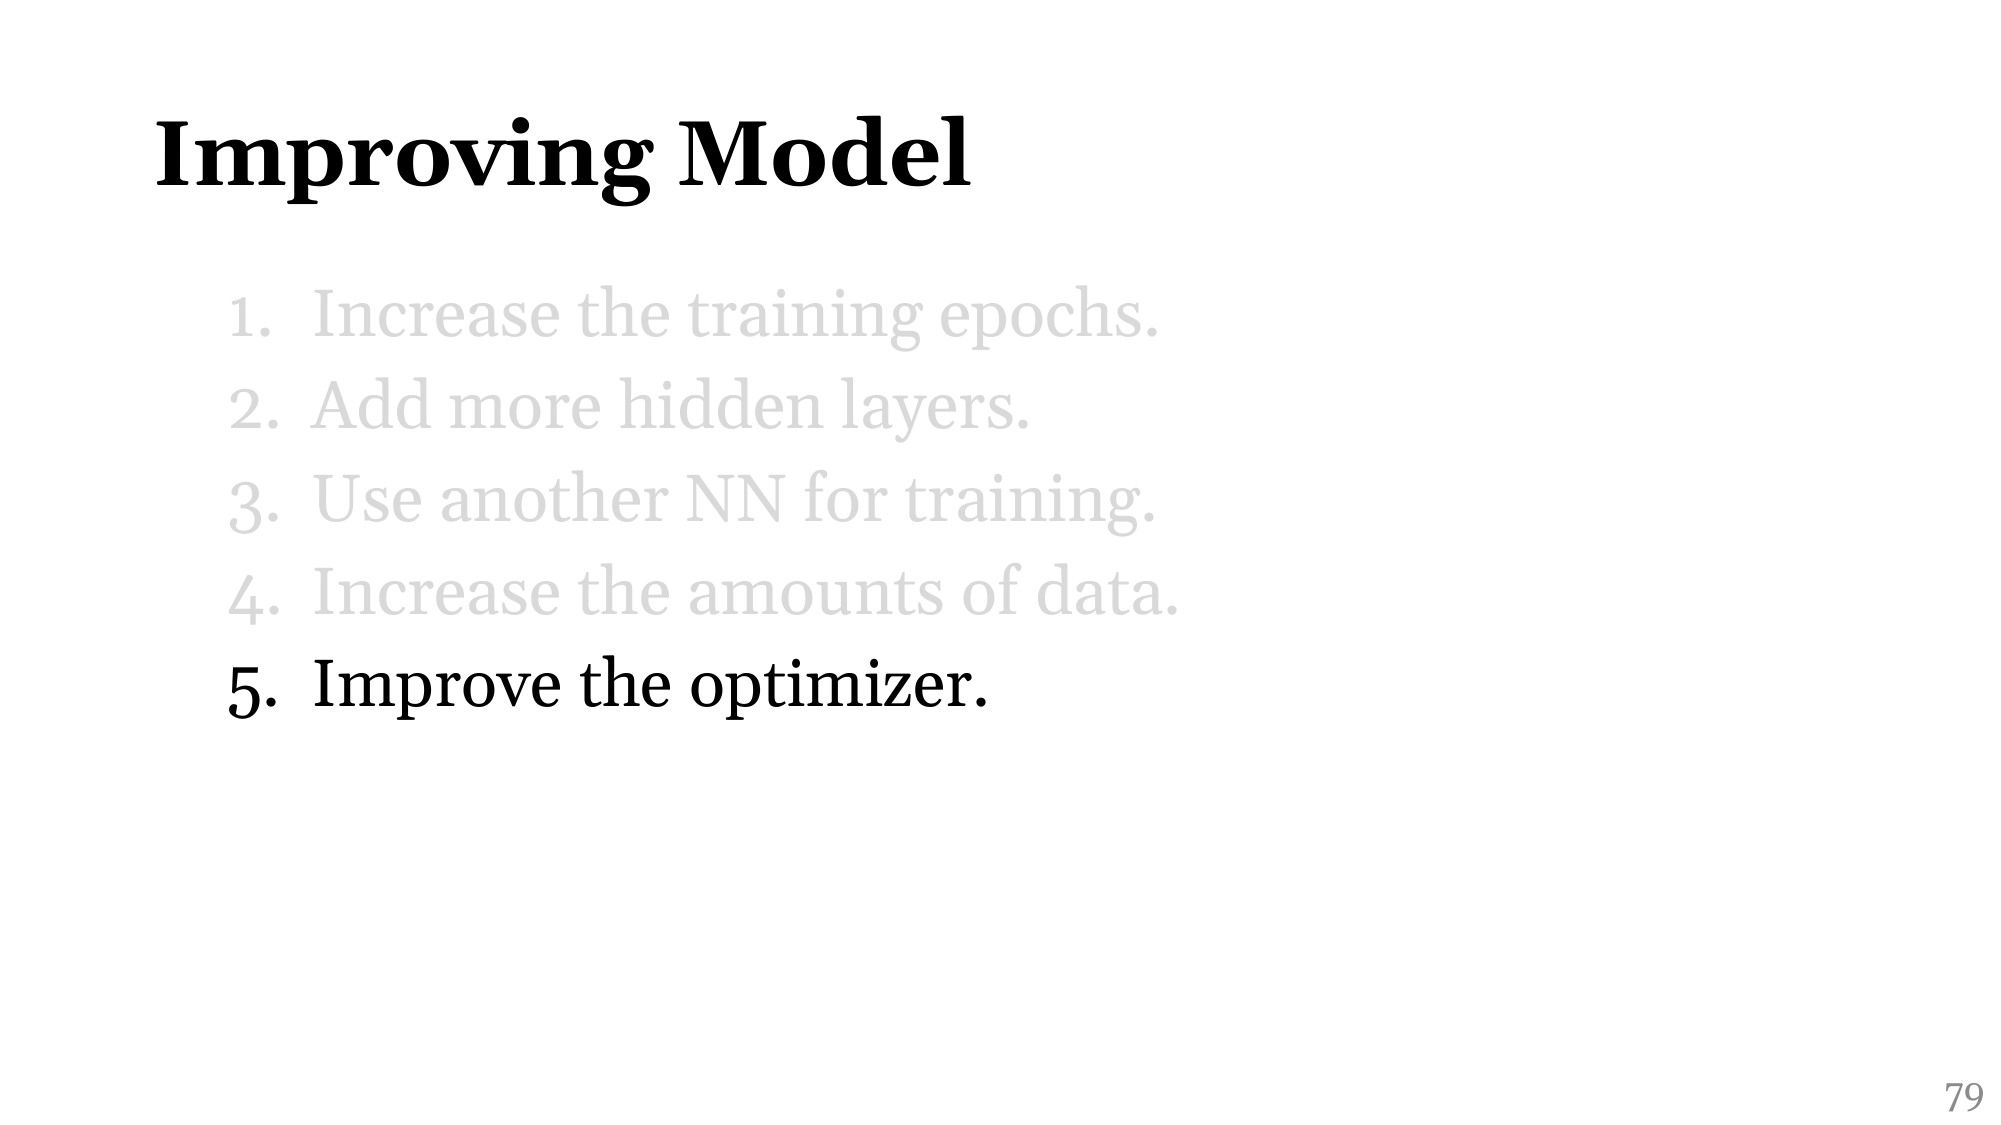

# Improving Model
Increase the training epochs.
Add more hidden layers.
Use another NN for training.
Increase the amounts of data.
Improve the optimizer.
79